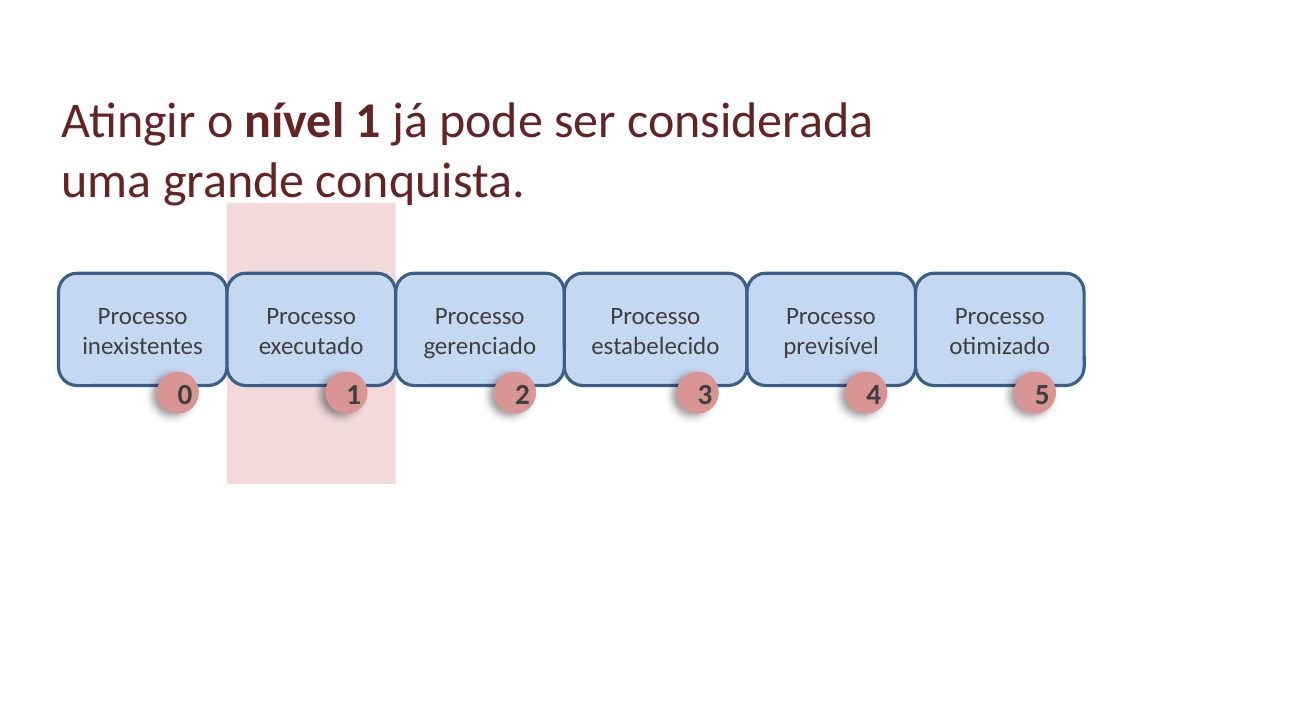

Atingir o nível 1 já pode ser considerada uma grande conquista.

Processo inexistentes
Processo executado
Processo gerenciado
Processo estabelecido
Processo previsível
Processo otimizado
0
1
2
3
4
5